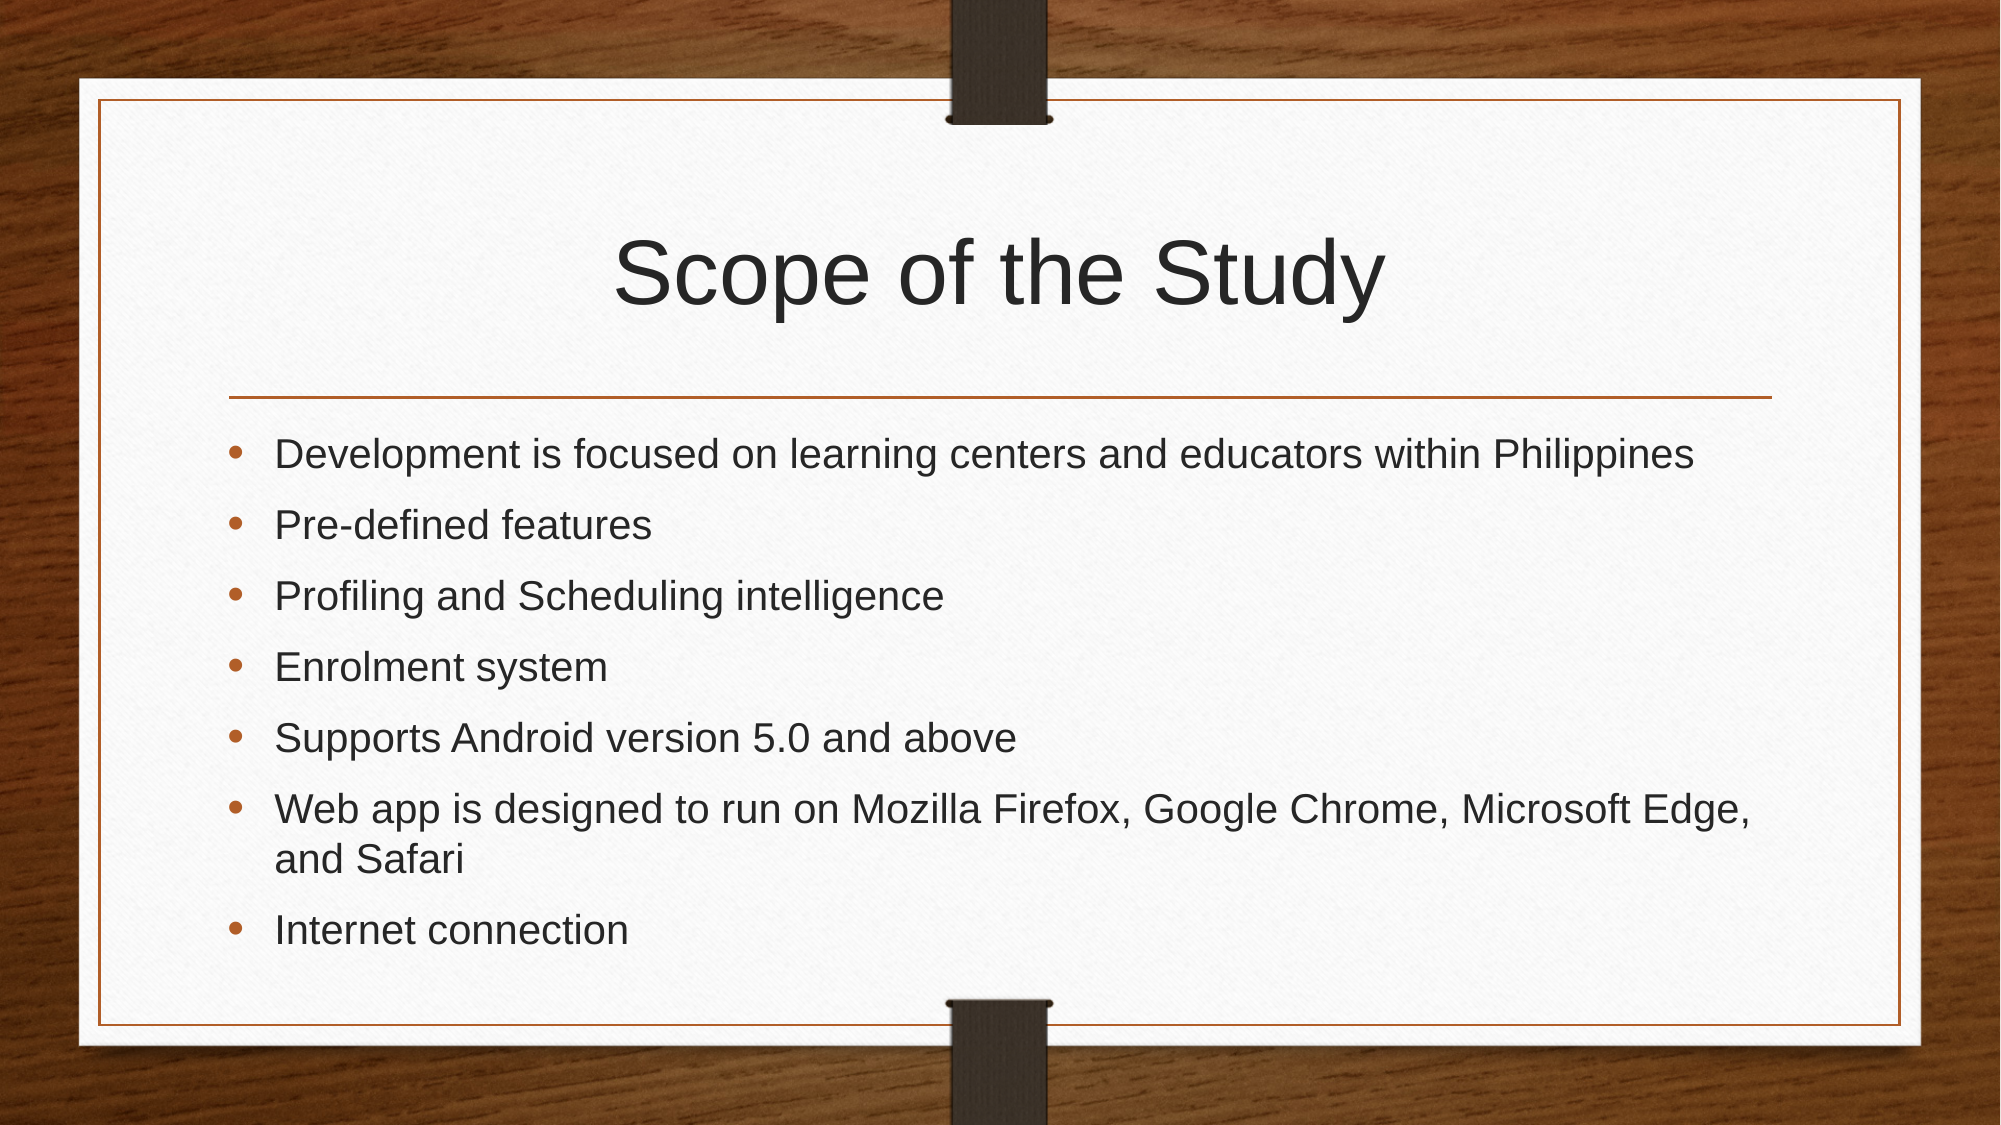

# Scope of the Study
Development is focused on learning centers and educators within Philippines
Pre-defined features
Profiling and Scheduling intelligence
Enrolment system
Supports Android version 5.0 and above
Web app is designed to run on Mozilla Firefox, Google Chrome, Microsoft Edge, and Safari
Internet connection